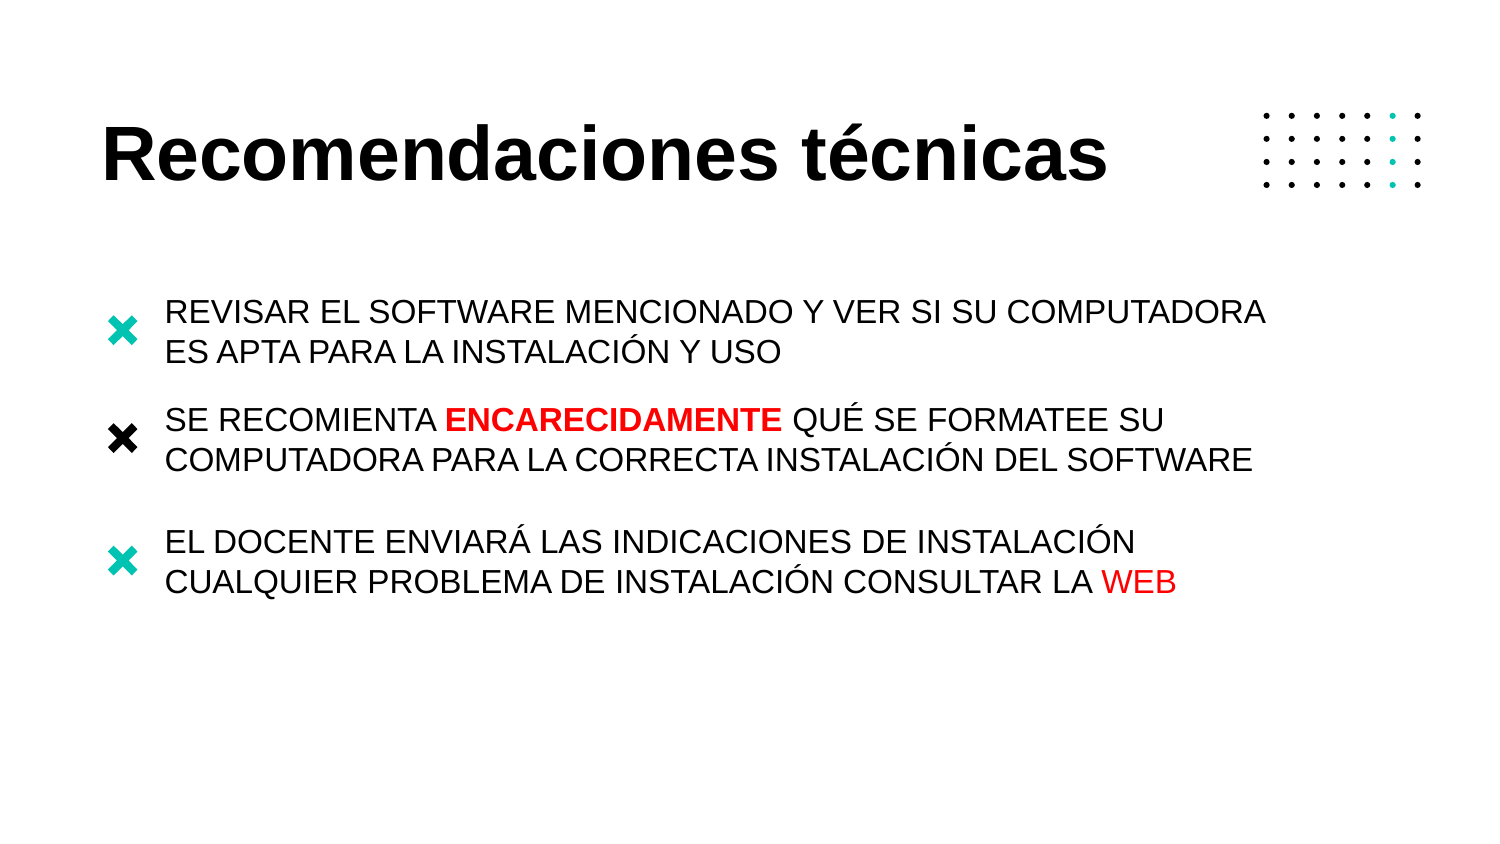

# Recomendaciones técnicas
REVISAR EL SOFTWARE MENCIONADO Y VER SI SU COMPUTADORA ES APTA PARA LA INSTALACIÓN Y USO

SE RECOMIENTA ENCARECIDAMENTE QUÉ SE FORMATEE SU COMPUTADORA PARA LA CORRECTA INSTALACIÓN DEL SOFTWARE

EL DOCENTE ENVIARÁ LAS INDICACIONES DE INSTALACIÓN CUALQUIER PROBLEMA DE INSTALACIÓN CONSULTAR LA WEB